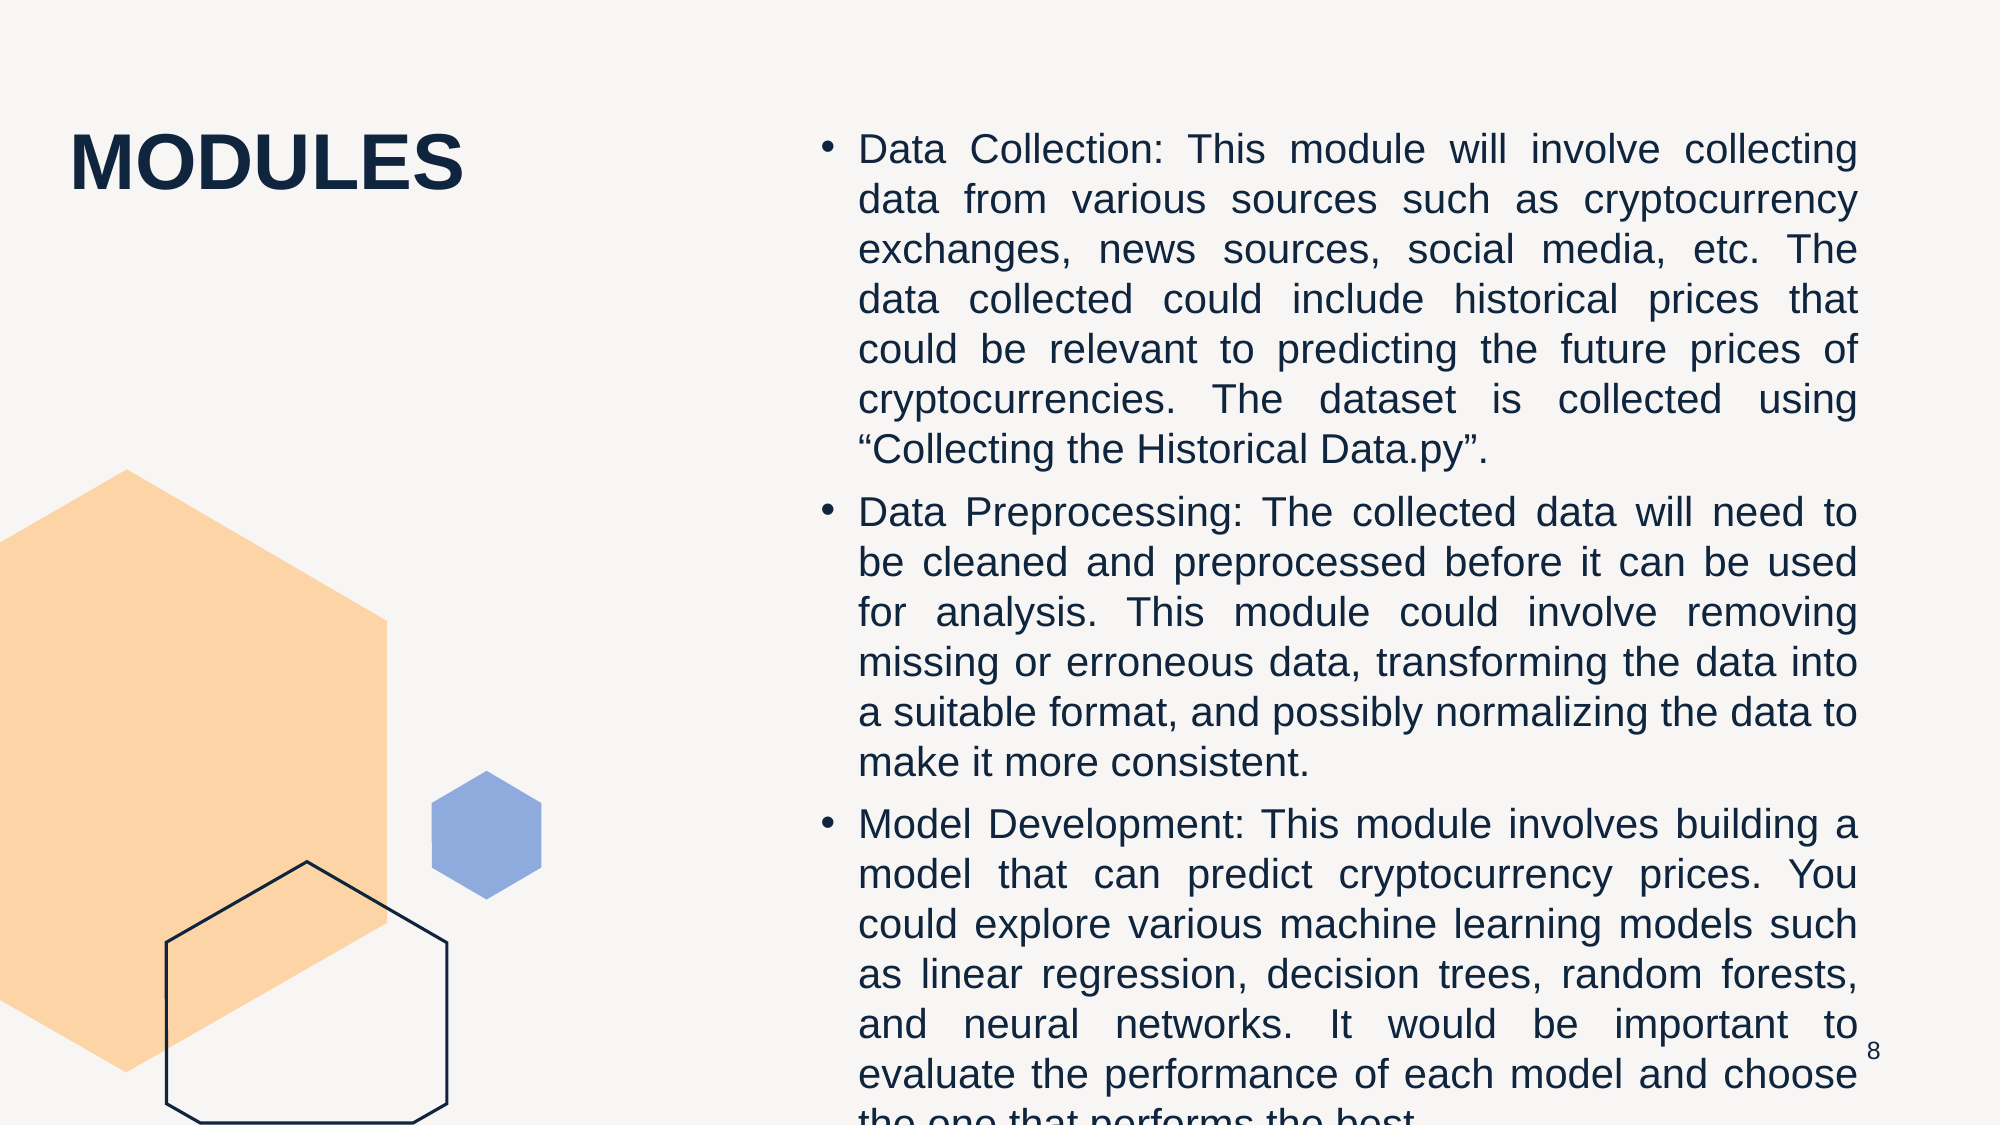

# MODULES
Data Collection: This module will involve collecting data from various sources such as cryptocurrency exchanges, news sources, social media, etc. The data collected could include historical prices that could be relevant to predicting the future prices of cryptocurrencies. The dataset is collected using “Collecting the Historical Data.py”.
Data Preprocessing: The collected data will need to be cleaned and preprocessed before it can be used for analysis. This module could involve removing missing or erroneous data, transforming the data into a suitable format, and possibly normalizing the data to make it more consistent.
Model Development: This module involves building a model that can predict cryptocurrency prices. You could explore various machine learning models such as linear regression, decision trees, random forests, and neural networks. It would be important to evaluate the performance of each model and choose the one that performs the best.
8